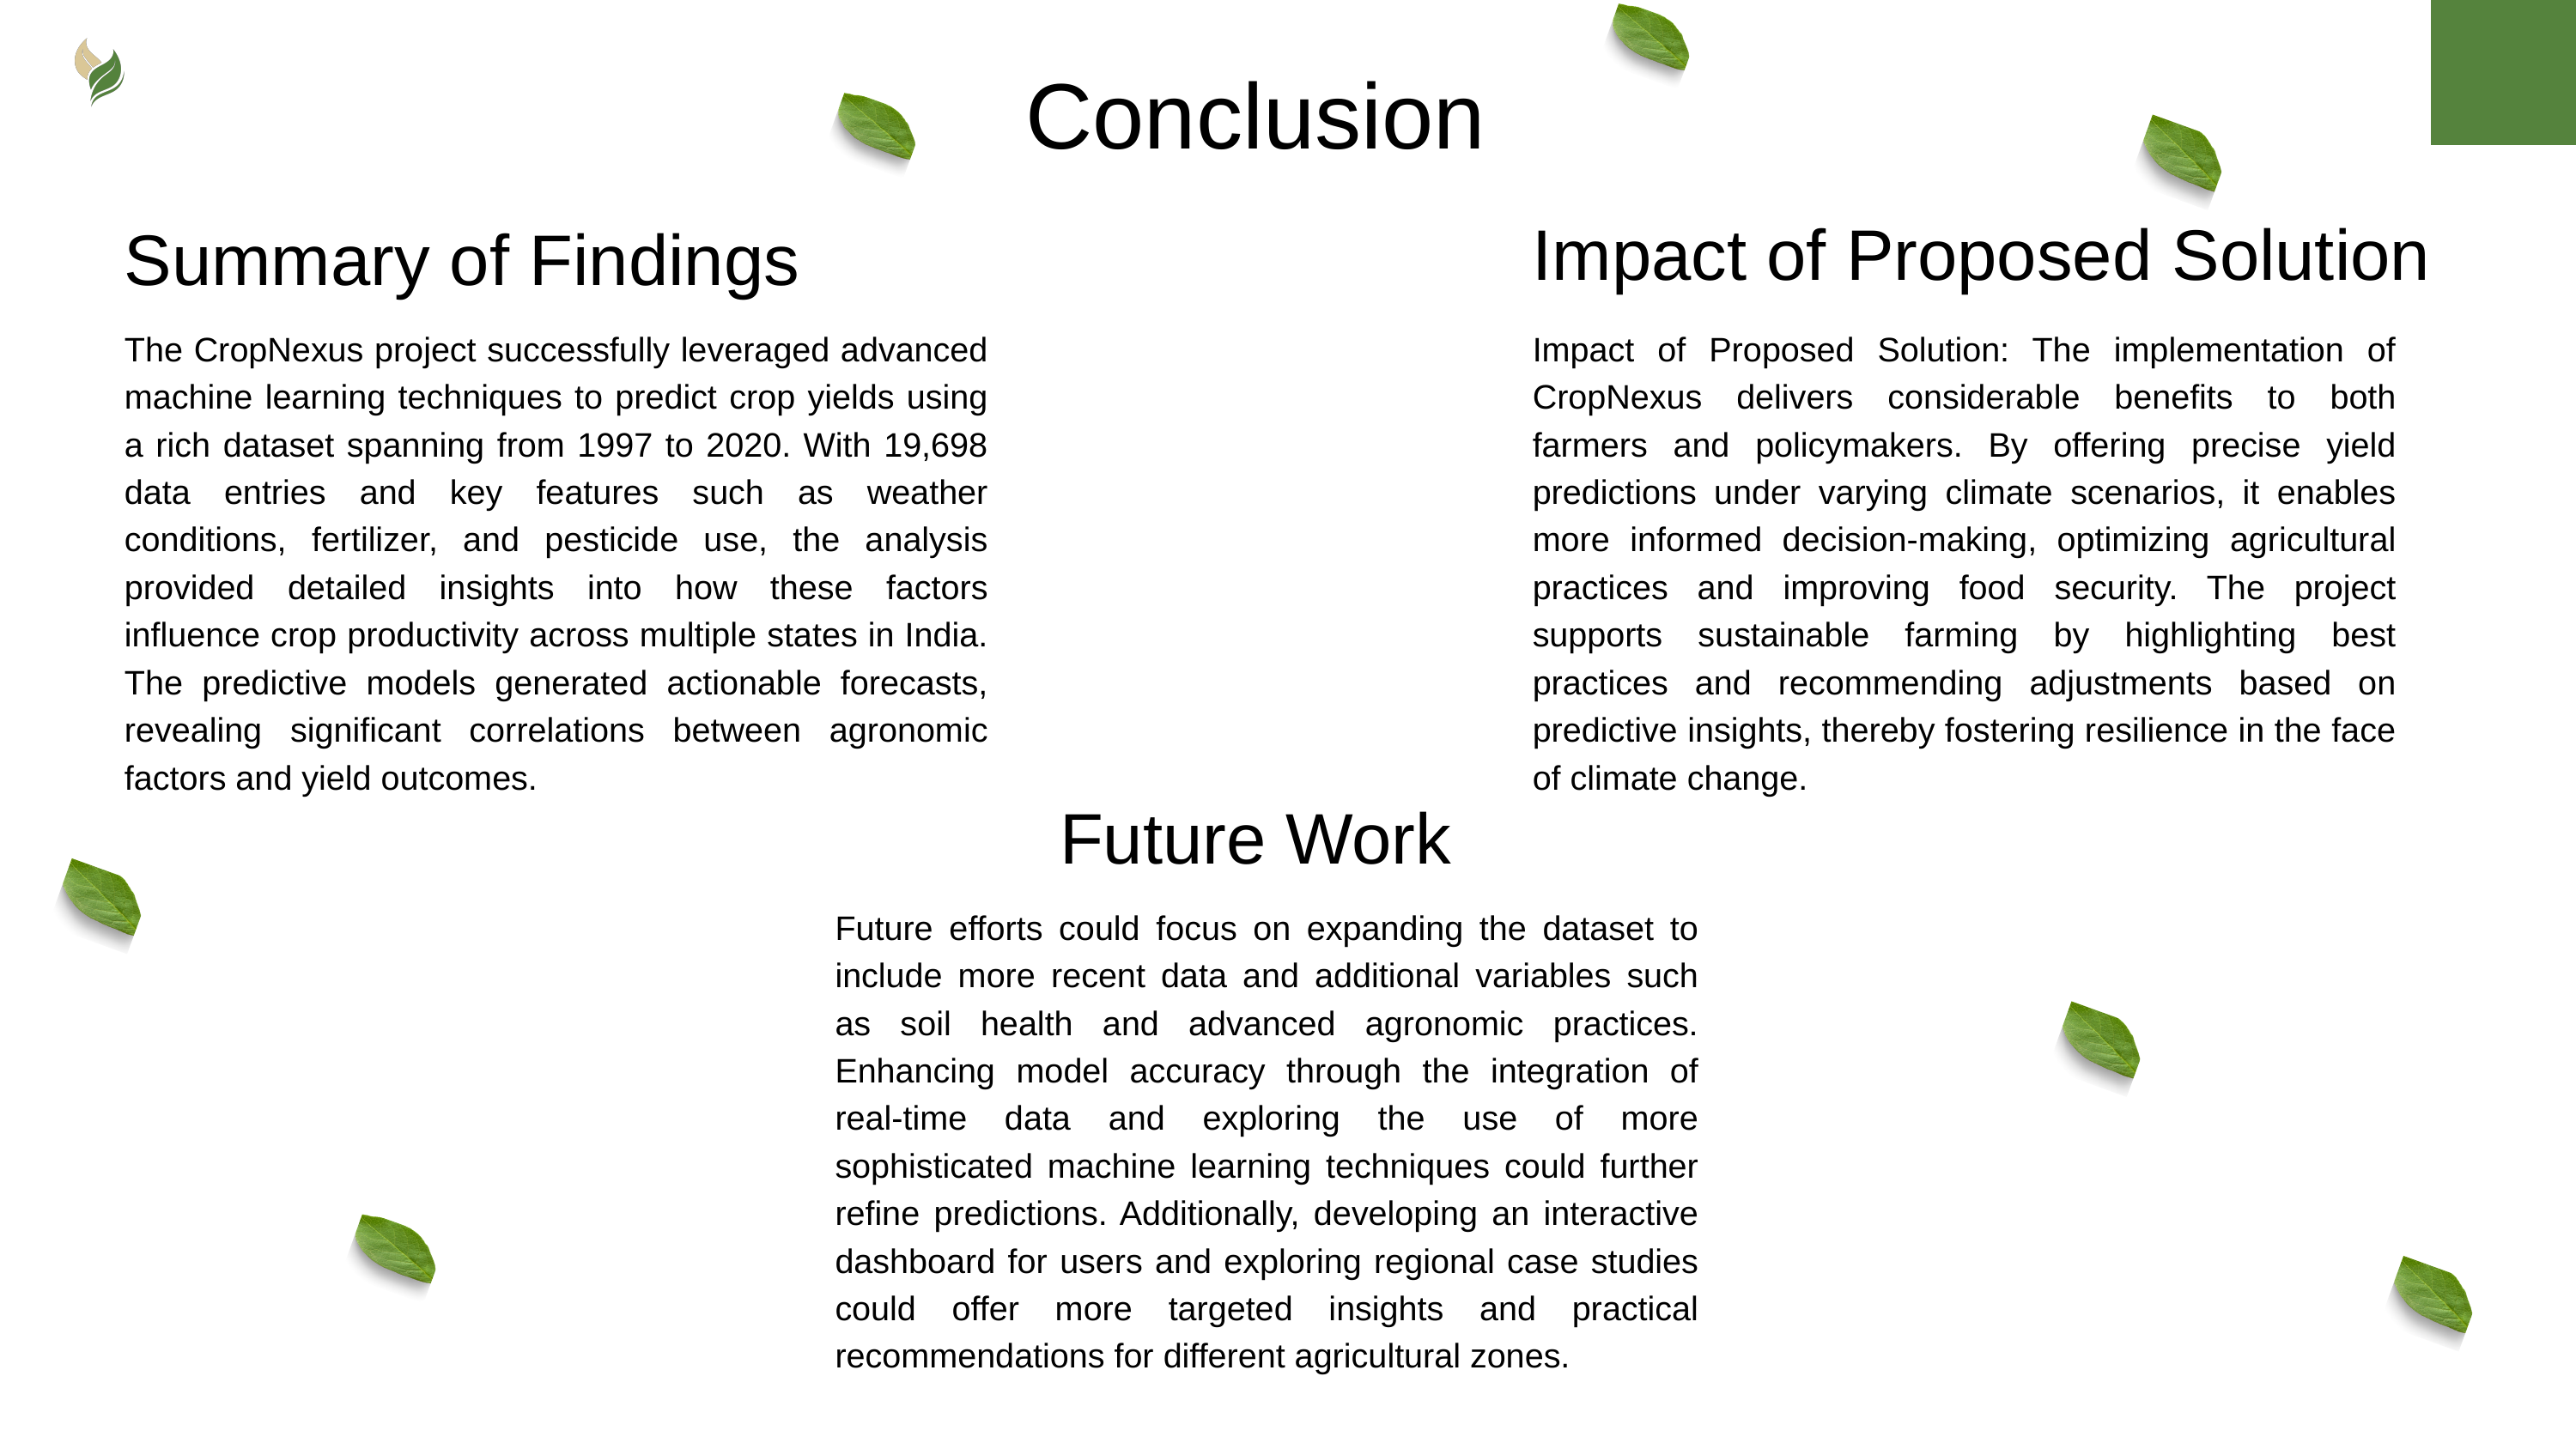

Conclusion

Impact of Proposed Solution
Summary of Findings
The CropNexus project successfully leveraged advanced machine learning techniques to predict crop yields using a rich dataset spanning from 1997 to 2020. With 19,698 data entries and key features such as weather conditions, fertilizer, and pesticide use, the analysis provided detailed insights into how these factors influence crop productivity across multiple states in India. The predictive models generated actionable forecasts, revealing significant correlations between agronomic factors and yield outcomes.
Impact of Proposed Solution: The implementation of CropNexus delivers considerable benefits to both farmers and policymakers. By offering precise yield predictions under varying climate scenarios, it enables more informed decision-making, optimizing agricultural practices and improving food security. The project supports sustainable farming by highlighting best practices and recommending adjustments based on predictive insights, thereby fostering resilience in the face of climate change.
Future Work

Future efforts could focus on expanding the dataset to include more recent data and additional variables such as soil health and advanced agronomic practices. Enhancing model accuracy through the integration of real-time data and exploring the use of more sophisticated machine learning techniques could further refine predictions. Additionally, developing an interactive dashboard for users and exploring regional case studies could offer more targeted insights and practical recommendations for different agricultural zones.